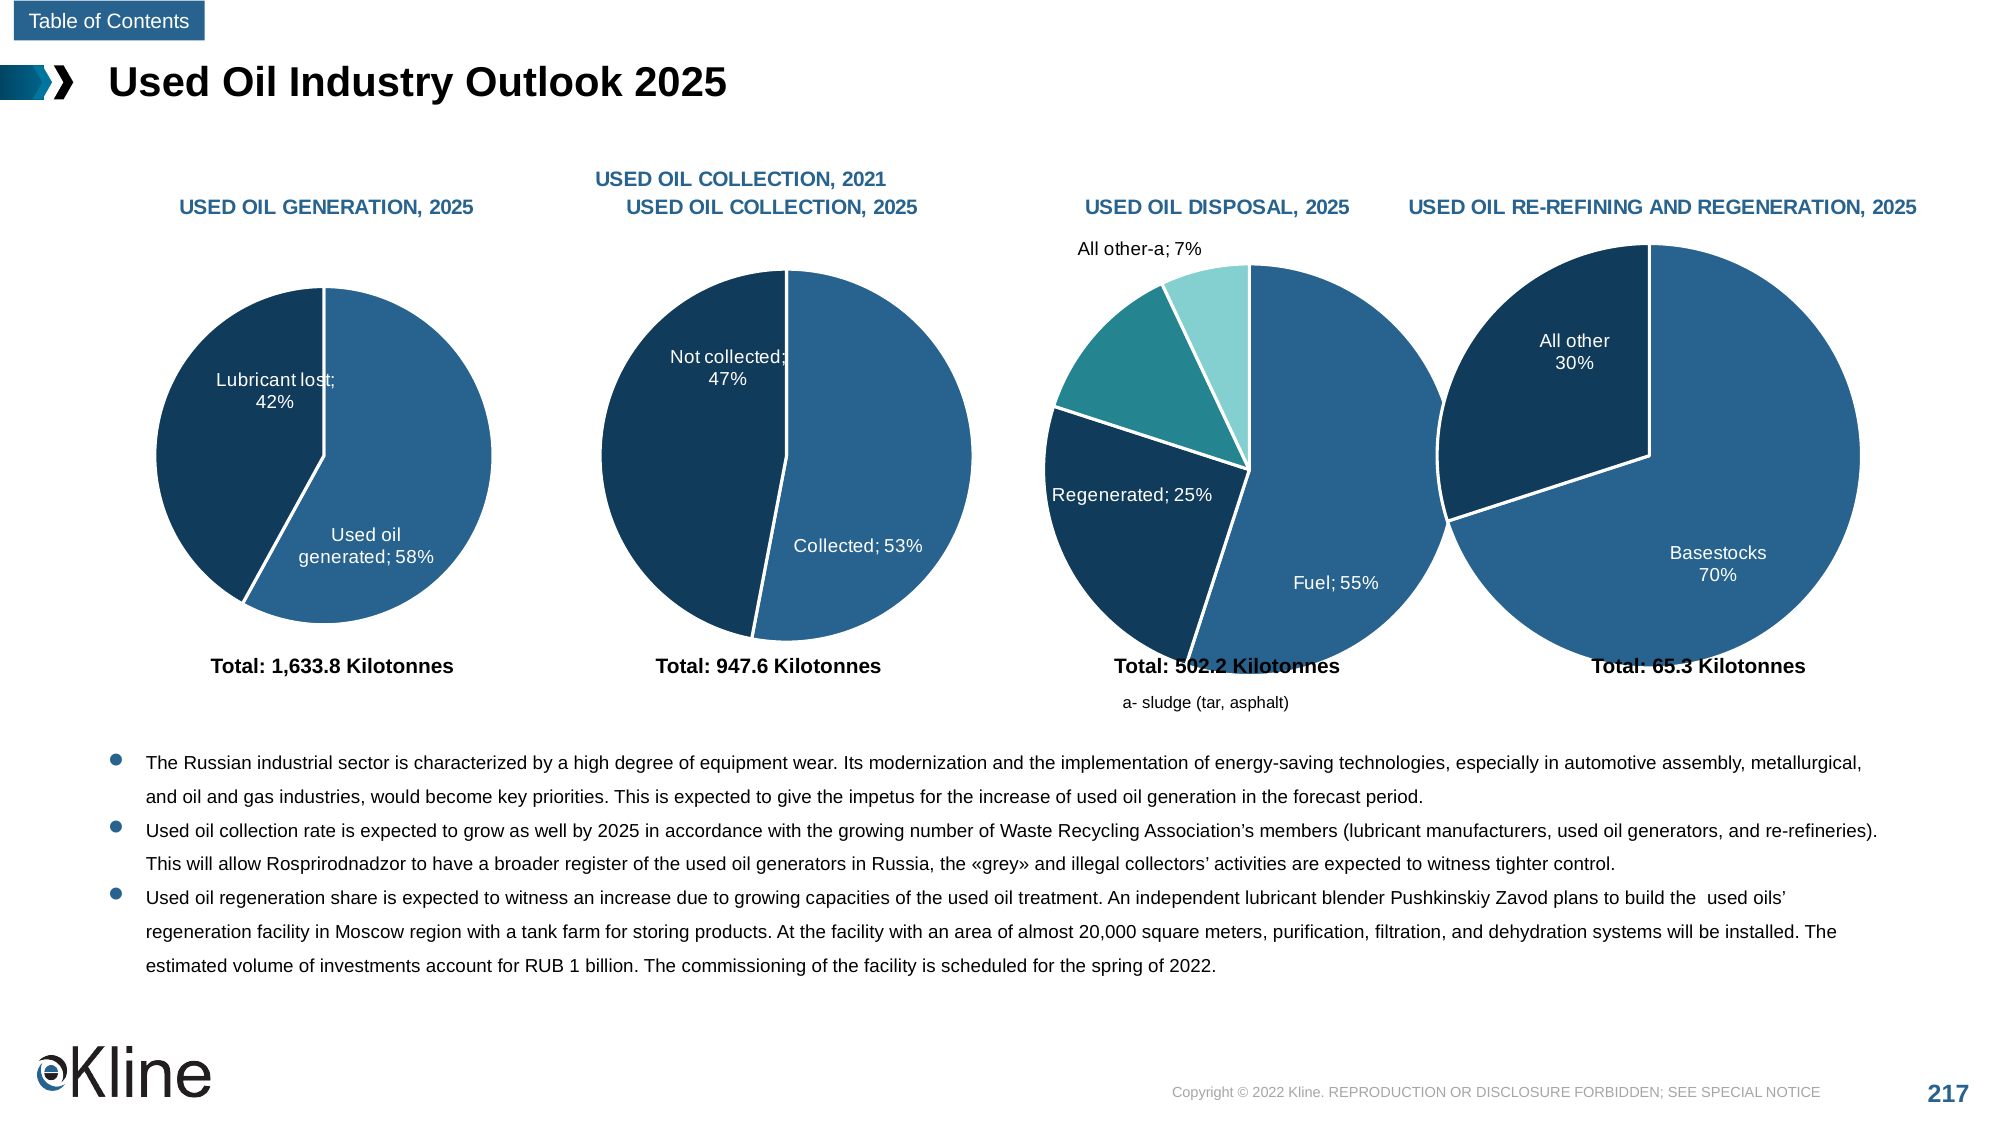

# Used Oil Industry Outlook 2025

### Chart: USED OIL COLLECTION, 2021

| Category |
|---|

### Chart: USED OIL GENERATION, 2025

| Category | Sales |
|---|---|
| Used oil generated | 0.58 |
| Lubricant lost | 0.42 |

### Chart: USED OIL COLLECTION, 2025

| Category | Sales |
|---|---|
| Collected | 0.53 |
| Not collected | 0.47 |

### Chart: USED OIL DISPOSAL, 2025

| Category | Sales |
|---|---|
| Fuel | 0.55 |
| Regenerated | 0.25 |
| Re-refined | 0.13 |
| All other-a | 0.06999999999999995 |

### Chart: USED OIL RE-REFINING AND REGENERATION, 2025

| Category | Sales |
|---|---|
| Basestocks | 0.7 |
| All other | 0.3 |
Total: 1,633.8 Kilotonnes
Total: 947.6 Kilotonnes
Total: 502.2 Kilotonnes
Total: 65.3 Kilotonnes
a- sludge (tar, asphalt)
The Russian industrial sector is characterized by a high degree of equipment wear. Its modernization and the implementation of energy-saving technologies, especially in automotive assembly, metallurgical, and oil and gas industries, would become key priorities. This is expected to give the impetus for the increase of used oil generation in the forecast period.
Used oil collection rate is expected to grow as well by 2025 in accordance with the growing number of Waste Recycling Association’s members (lubricant manufacturers, used oil generators, and re-refineries). This will allow Rosprirodnadzor to have a broader register of the used oil generators in Russia, the «grey» and illegal collectors’ activities are expected to witness tighter control.
Used oil regeneration share is expected to witness an increase due to growing capacities of the used oil treatment. An independent lubricant blender Pushkinskiy Zavod plans to build the  used oils’ regeneration facility in Moscow region with a tank farm for storing products. At the facility with an area of ​​almost 20,000 square meters, purification, filtration, and dehydration systems will be installed. The estimated volume of investments account for RUB 1 billion. The commissioning of the facility is scheduled for the spring of 2022.